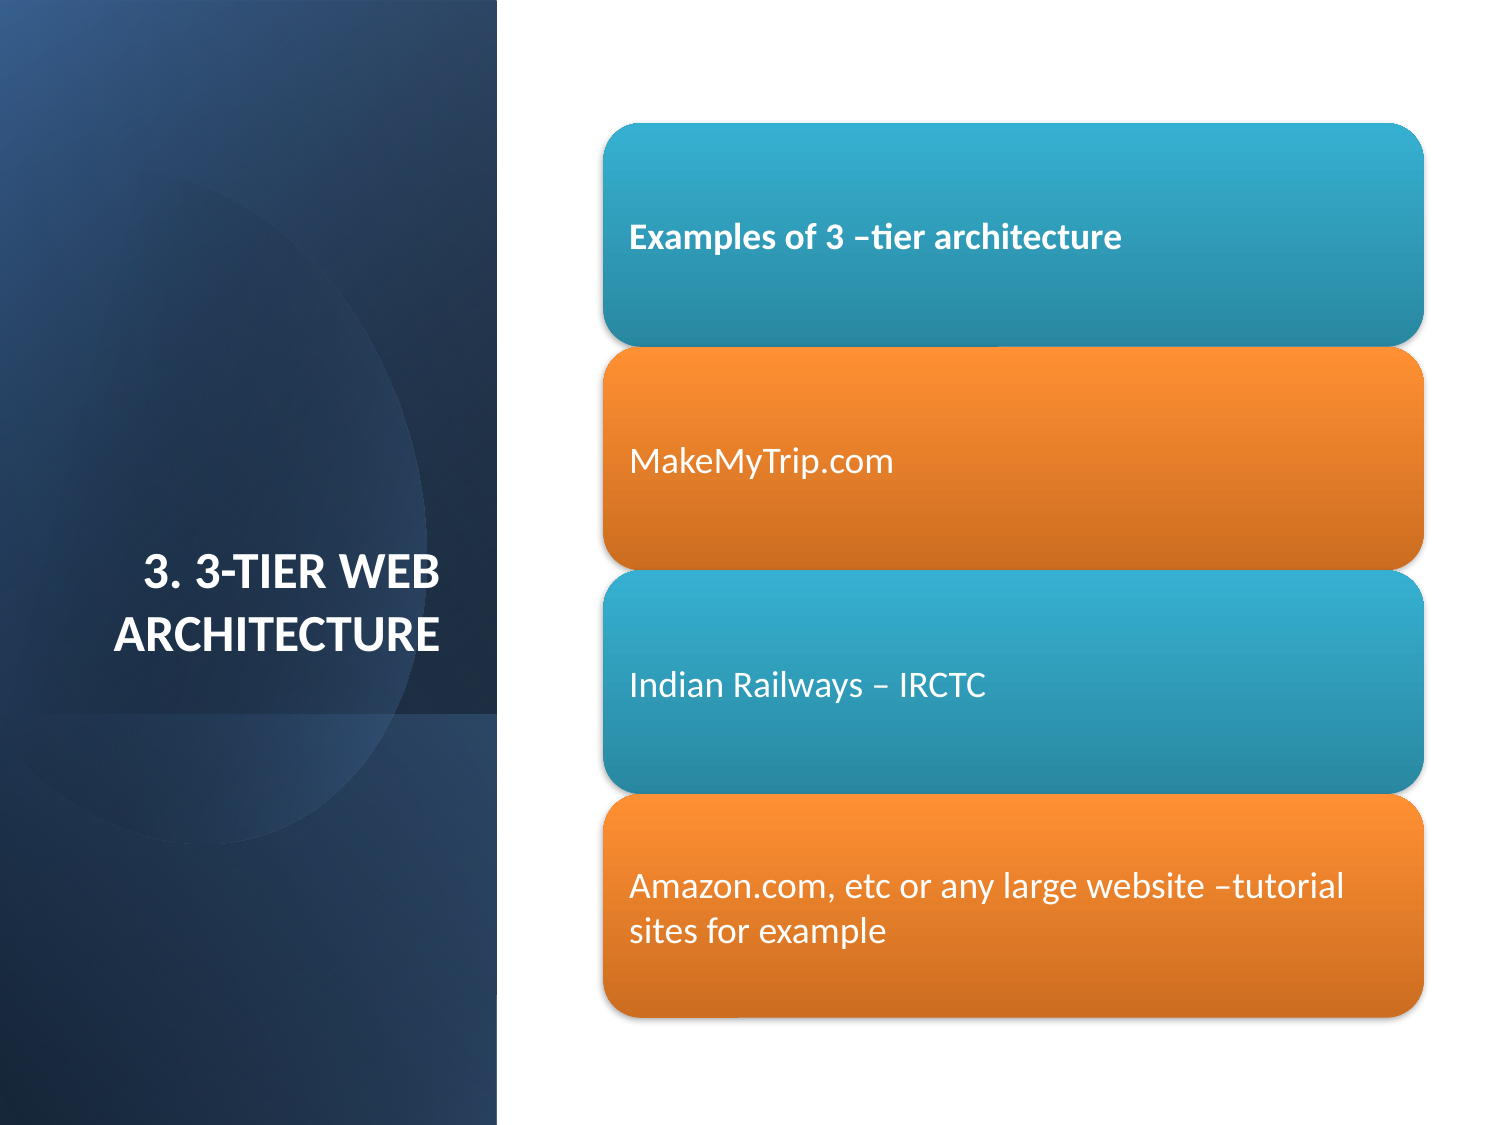

Examples of 3 –tier architecture
MakeMyTrip.com
Indian Railways – IRCTC
Amazon.com, etc or any large website –tutorial sites for example

# 3. 3-TIER WEB ARCHITECTURE